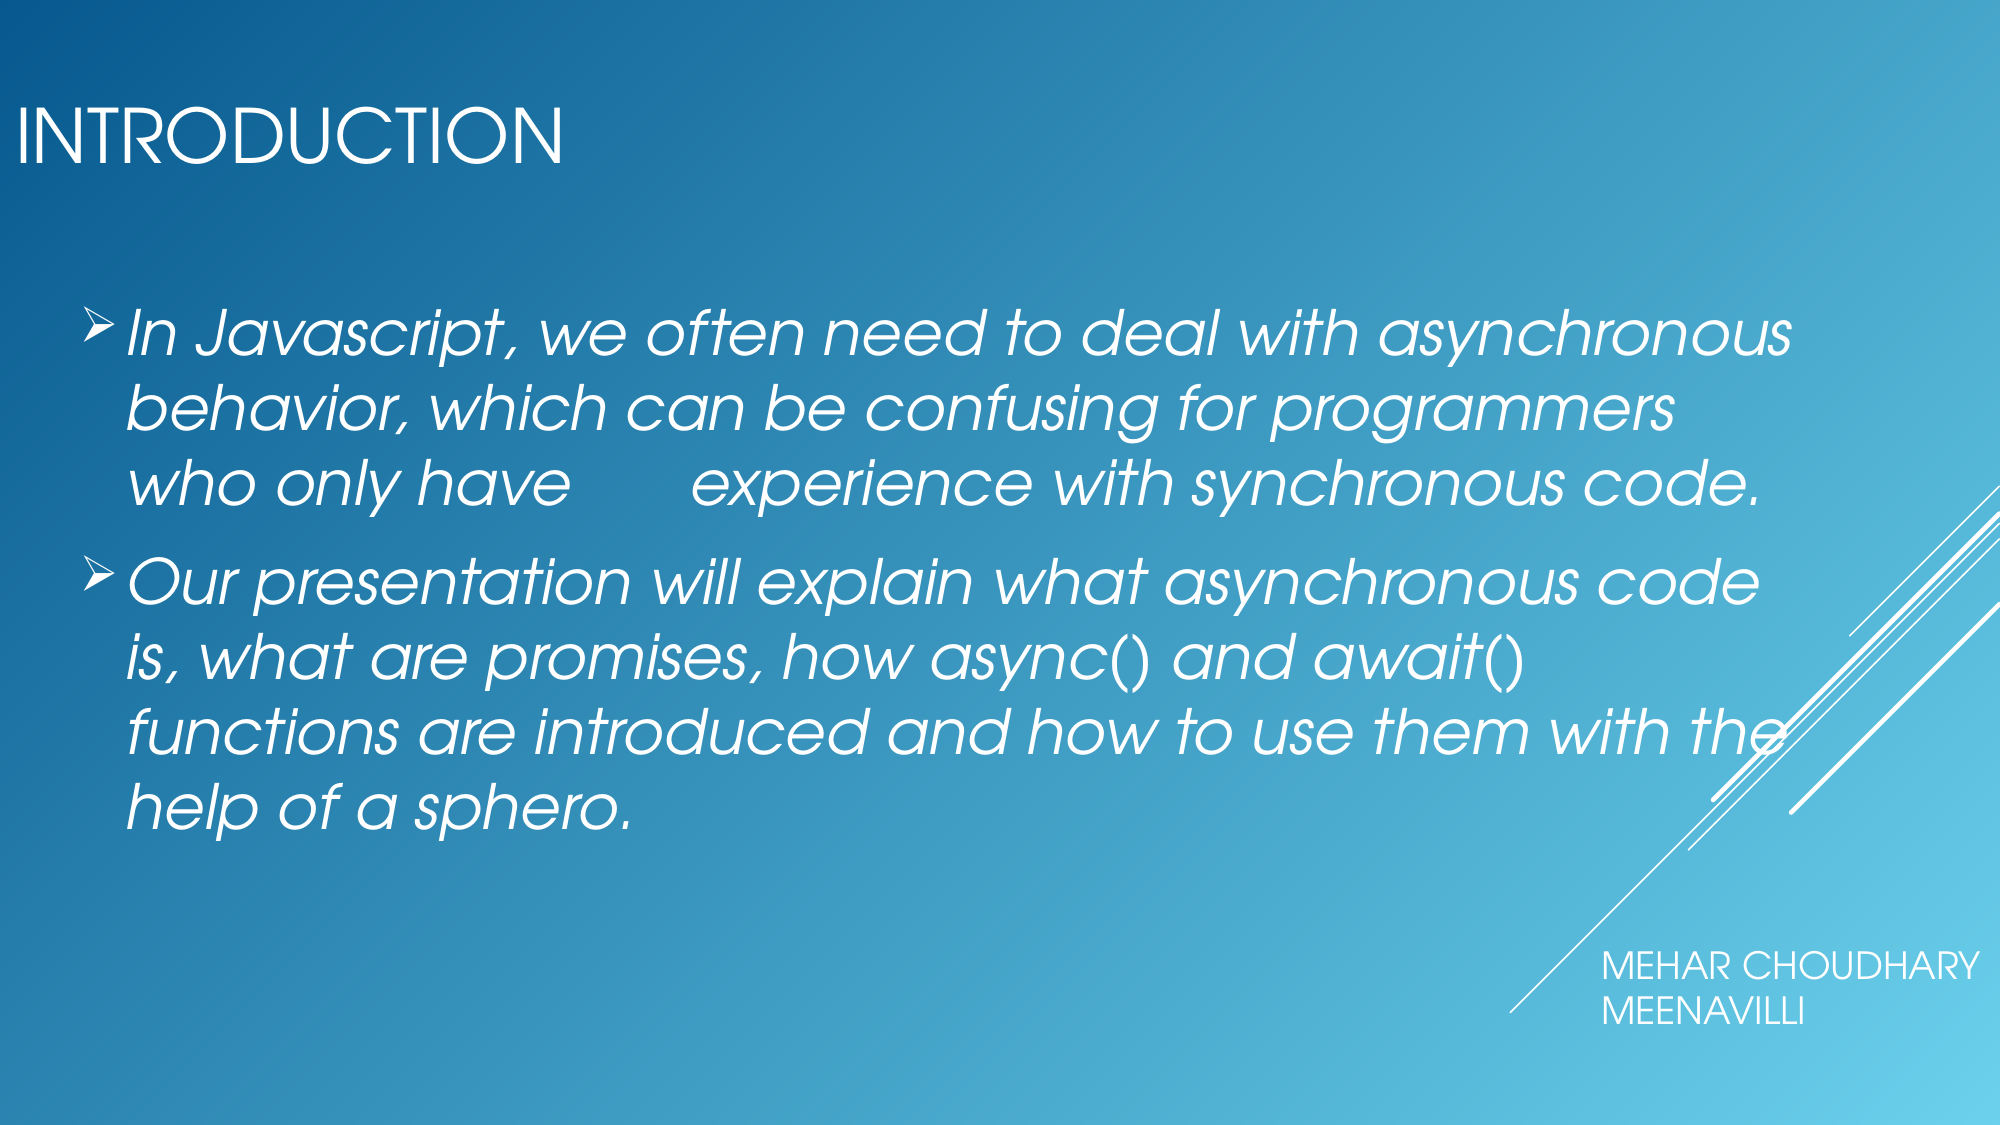

# Introduction
In Javascript, we often need to deal with asynchronous behavior, which can be confusing for programmers who only have	 experience with synchronous code.
Our presentation will explain what asynchronous code is, what are promises, how async() and await() functions are introduced and how to use them with the help of a sphero.
MEHAR CHOUDHARY MEENAVILLI